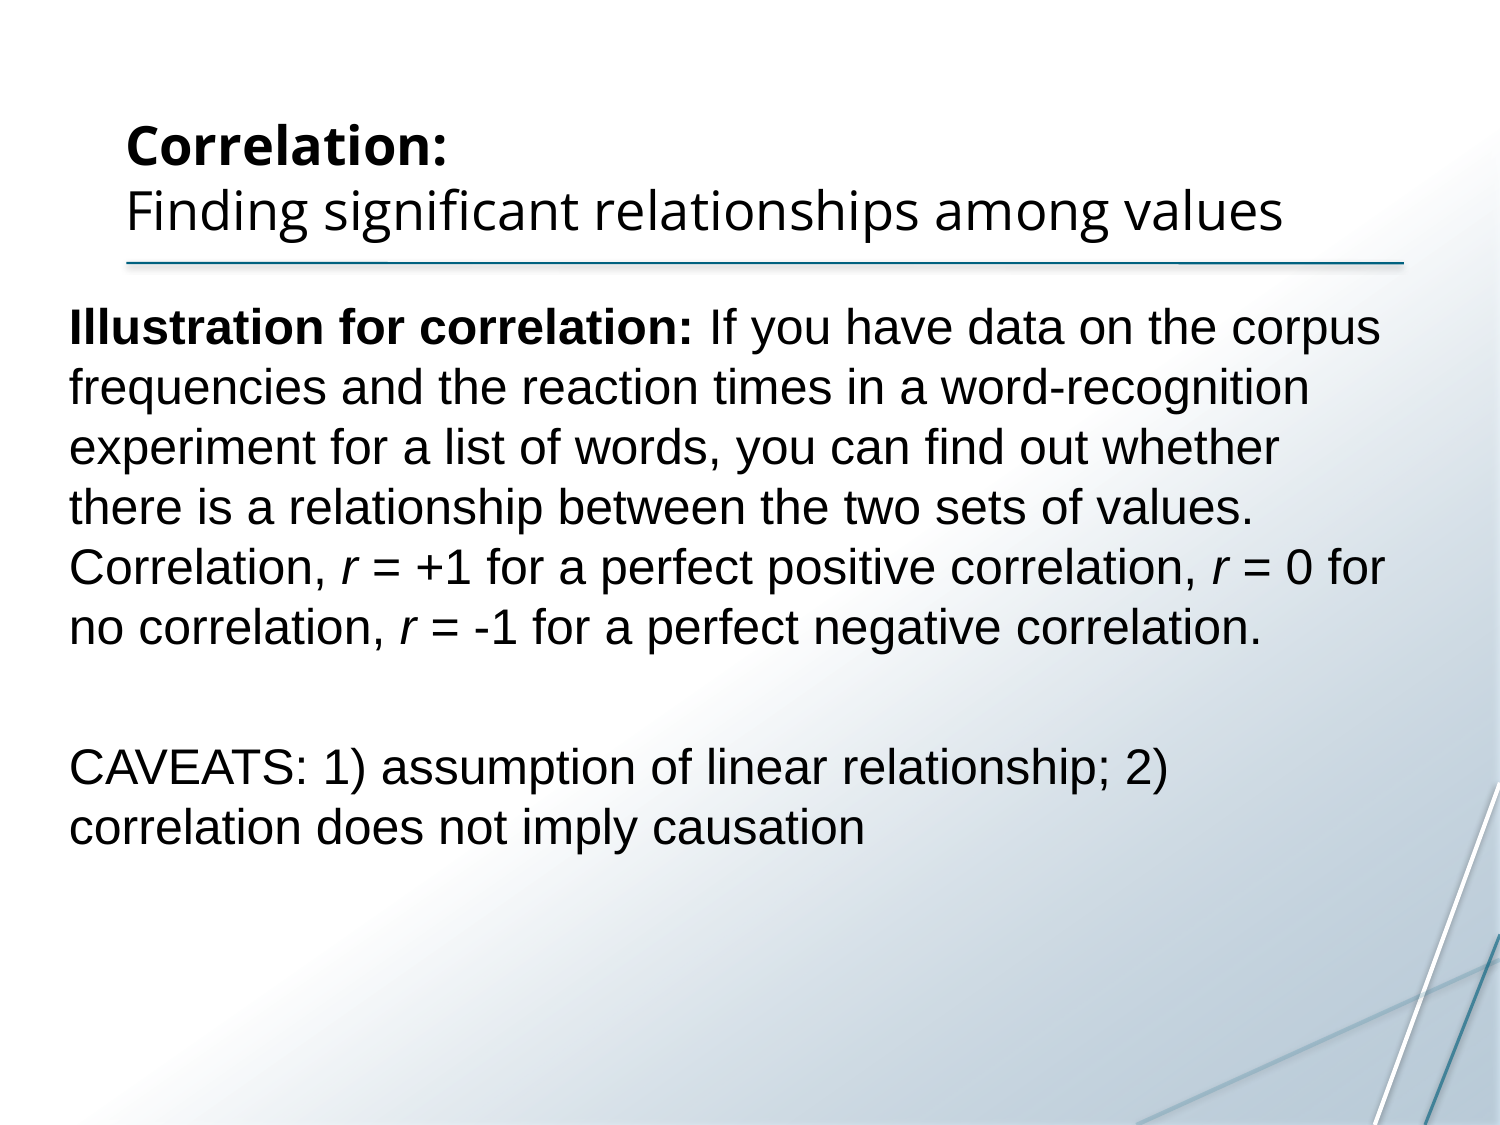

# Correlation: Finding significant relationships among values
Illustration for correlation: If you have data on the corpus frequencies and the reaction times in a word-recognition experiment for a list of words, you can find out whether there is a relationship between the two sets of values. Correlation, r = +1 for a perfect positive correlation, r = 0 for no correlation, r = -1 for a perfect negative correlation.

CAVEATS: 1) assumption of linear relationship; 2) correlation does not imply causation